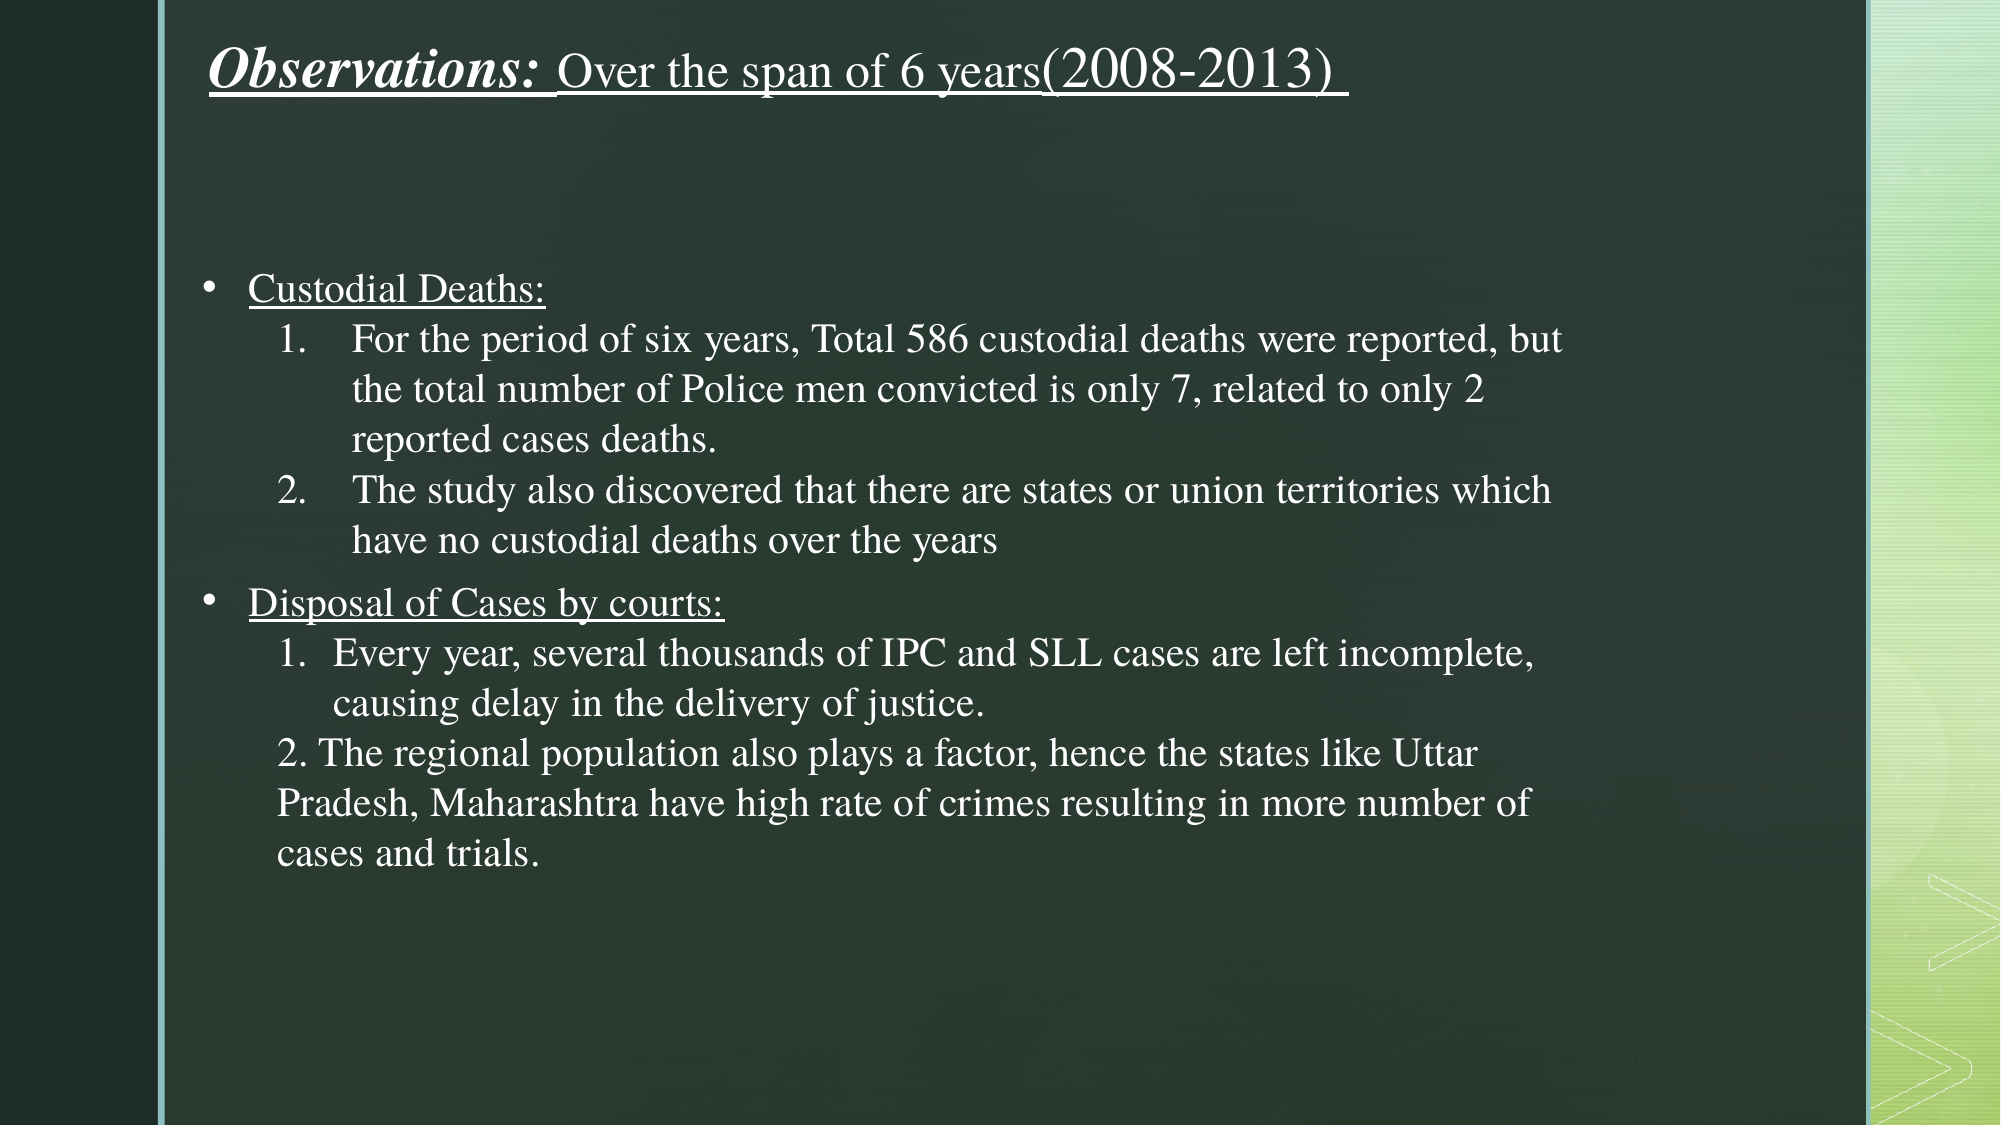

Observations: Over the span of 6 years(2008-2013)
Custodial Deaths:
For the period of six years, Total 586 custodial deaths were reported, but the total number of Police men convicted is only 7, related to only 2 reported cases deaths.
The study also discovered that there are states or union territories which have no custodial deaths over the years
Disposal of Cases by courts:
Every year, several thousands of IPC and SLL cases are left incomplete, causing delay in the delivery of justice.
2. The regional population also plays a factor, hence the states like Uttar Pradesh, Maharashtra have high rate of crimes resulting in more number of cases and trials.